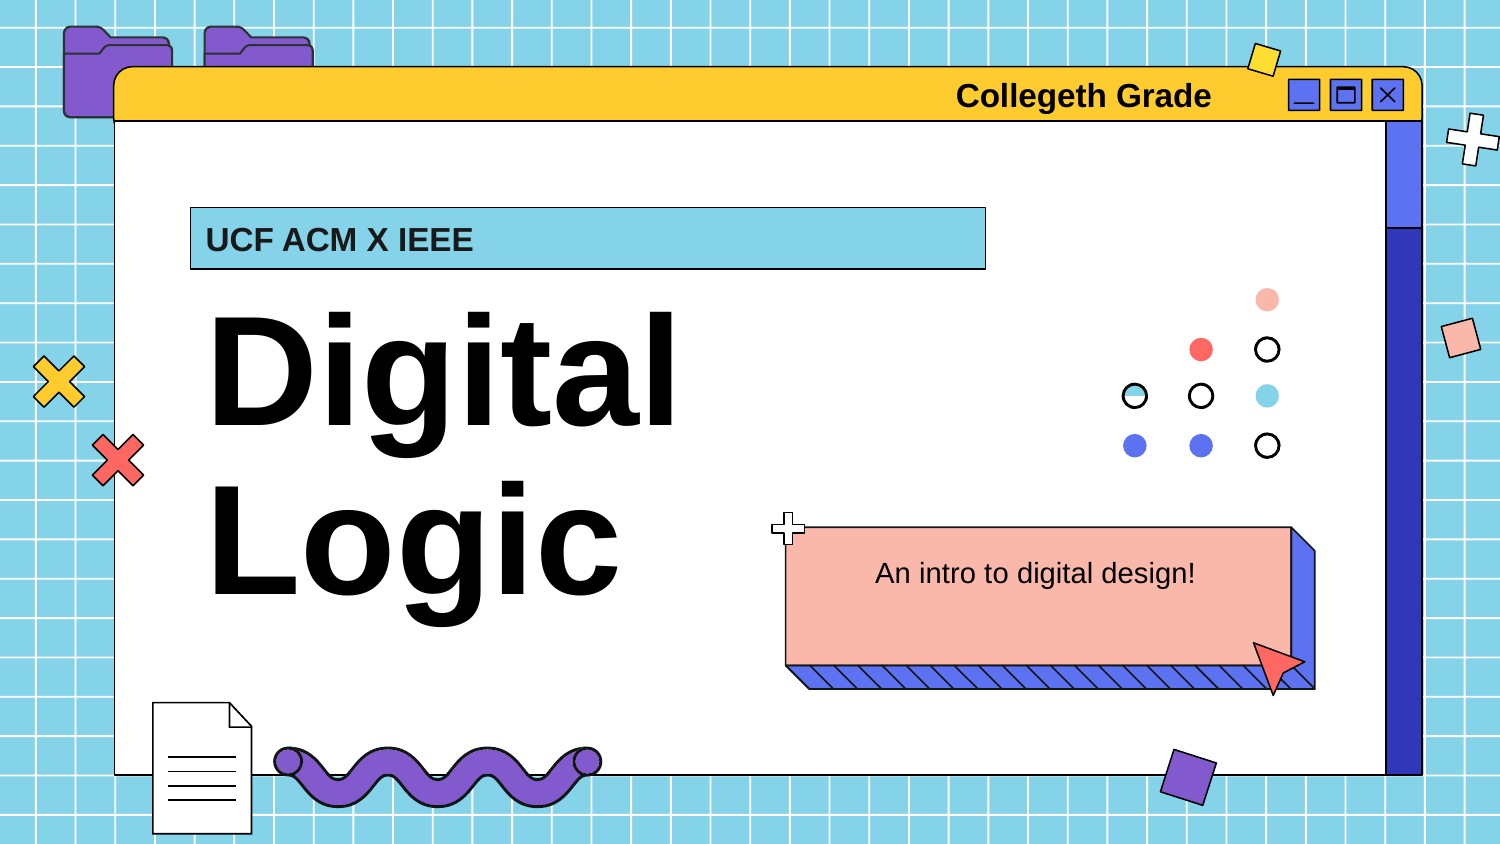

Collegeth Grade

UCF ACM X IEEE
# Digital Logic

An intro to digital design!